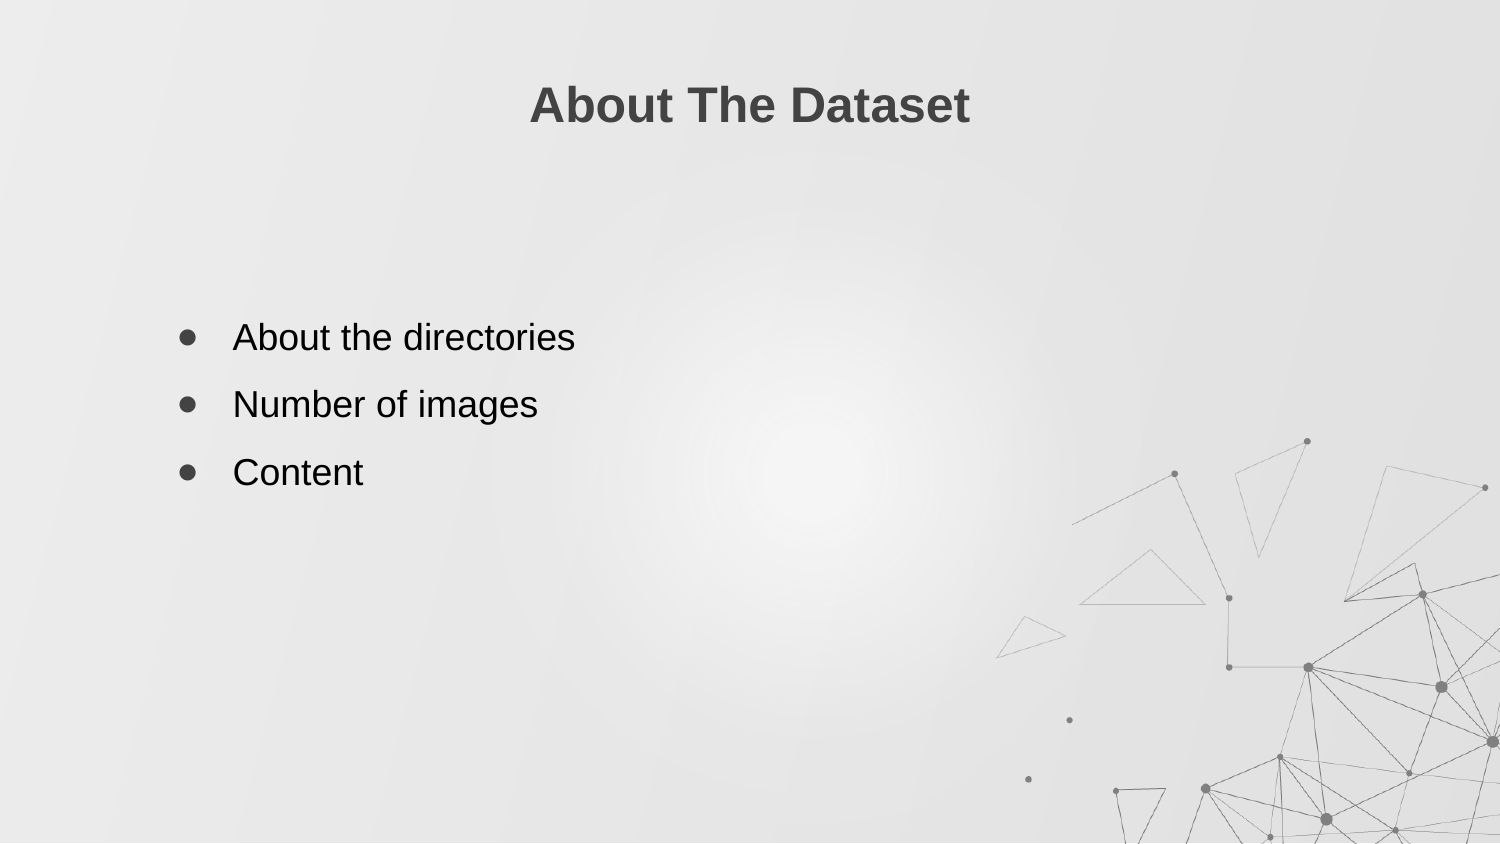

# About The Dataset
About the directories
Number of images
Content